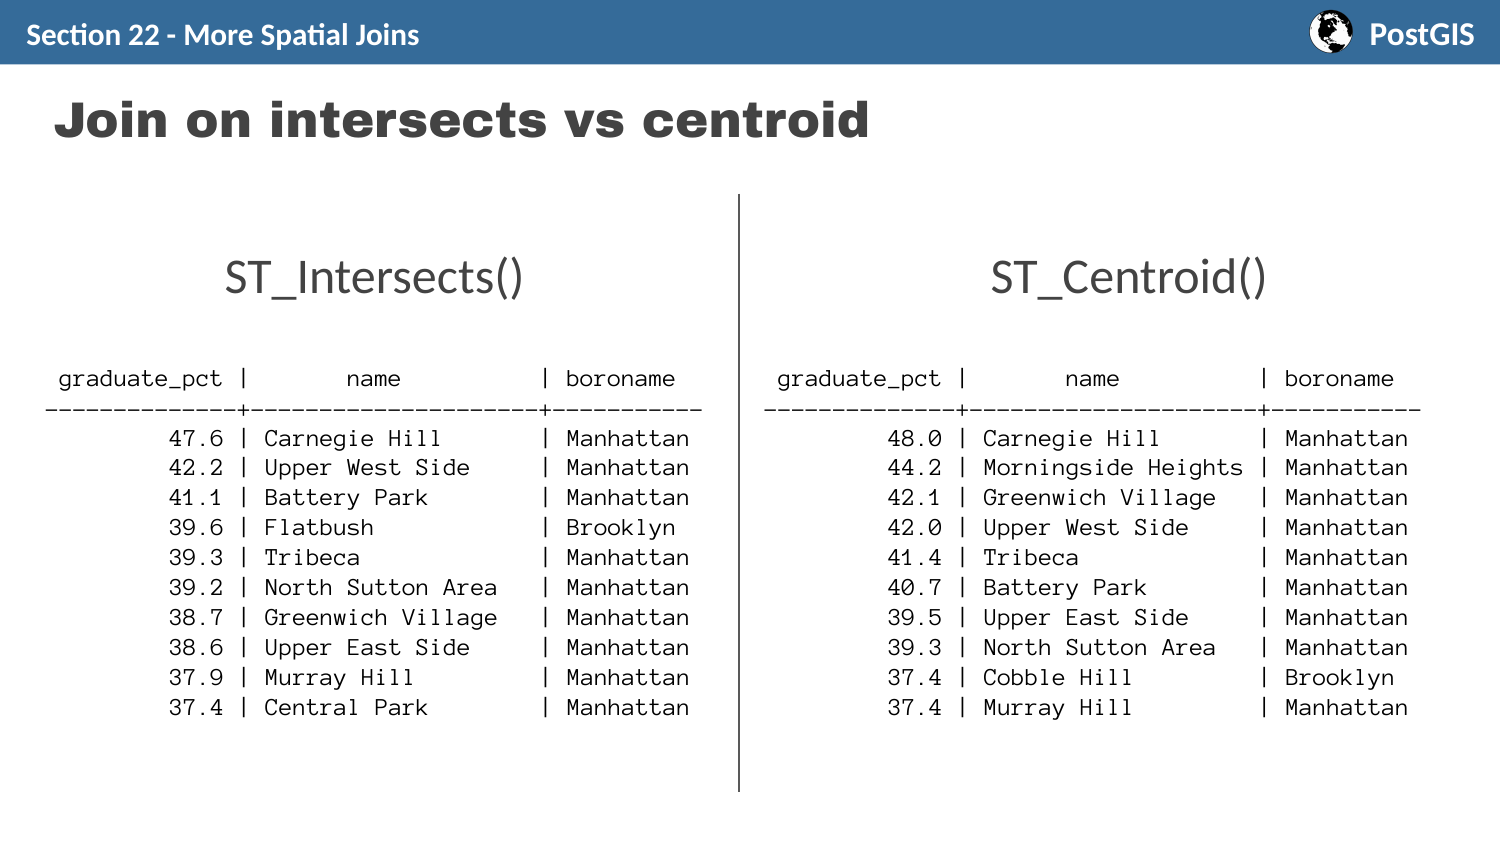

Section 22 - More Spatial Joins
# Join on intersects vs centroid
ST_Intersects()
ST_Centroid()
 graduate_pct |       name          | boroname
--------------+---------------------+-----------
         47.6 | Carnegie Hill       | Manhattan
         42.2 | Upper West Side     | Manhattan
         41.1 | Battery Park        | Manhattan
         39.6 | Flatbush            | Brooklyn
         39.3 | Tribeca             | Manhattan
         39.2 | North Sutton Area   | Manhattan
         38.7 | Greenwich Village   | Manhattan
         38.6 | Upper East Side     | Manhattan
         37.9 | Murray Hill         | Manhattan
         37.4 | Central Park        | Manhattan
 graduate_pct |       name          | boroname
--------------+---------------------+-----------
         48.0 | Carnegie Hill       | Manhattan
         44.2 | Morningside Heights | Manhattan
         42.1 | Greenwich Village   | Manhattan
         42.0 | Upper West Side     | Manhattan
         41.4 | Tribeca             | Manhattan
         40.7 | Battery Park        | Manhattan
         39.5 | Upper East Side     | Manhattan
         39.3 | North Sutton Area   | Manhattan
         37.4 | Cobble Hill         | Brooklyn
         37.4 | Murray Hill         | Manhattan